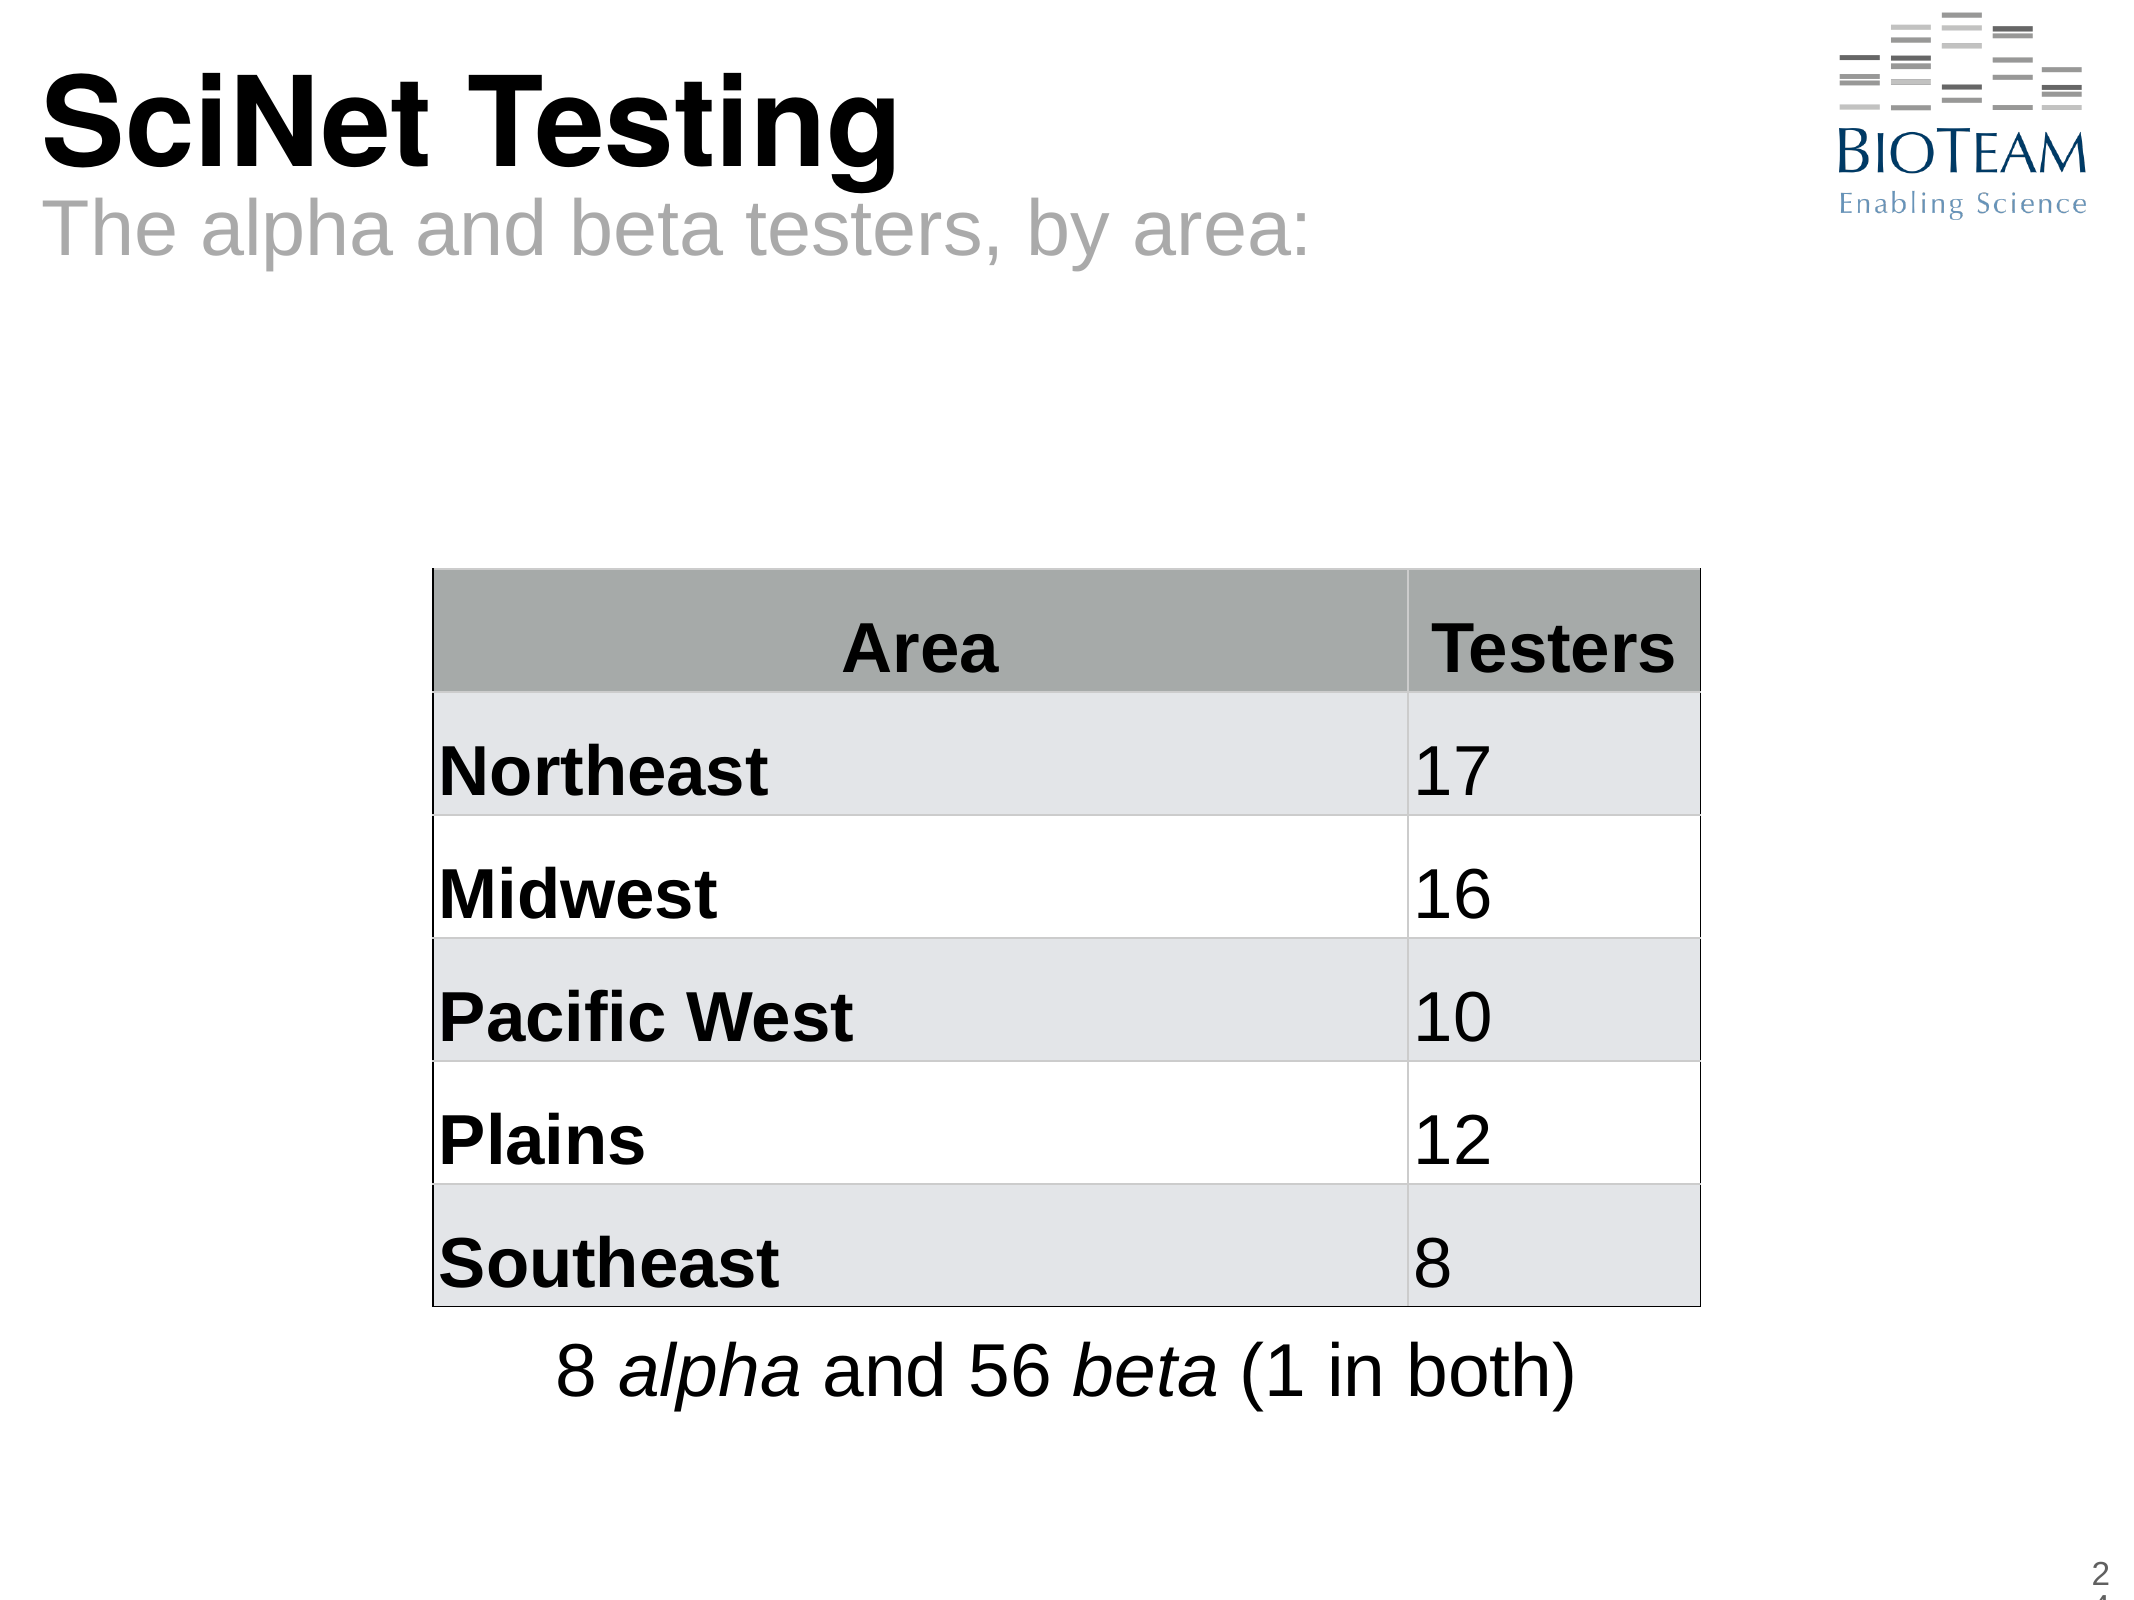

# SciNet Testing
The alpha and beta testers, by area:
| Area | Testers |
| --- | --- |
| Northeast | 17 |
| Midwest | 16 |
| Pacific West | 10 |
| Plains | 12 |
| Southeast | 8 |
8 alpha and 56 beta (1 in both)
24